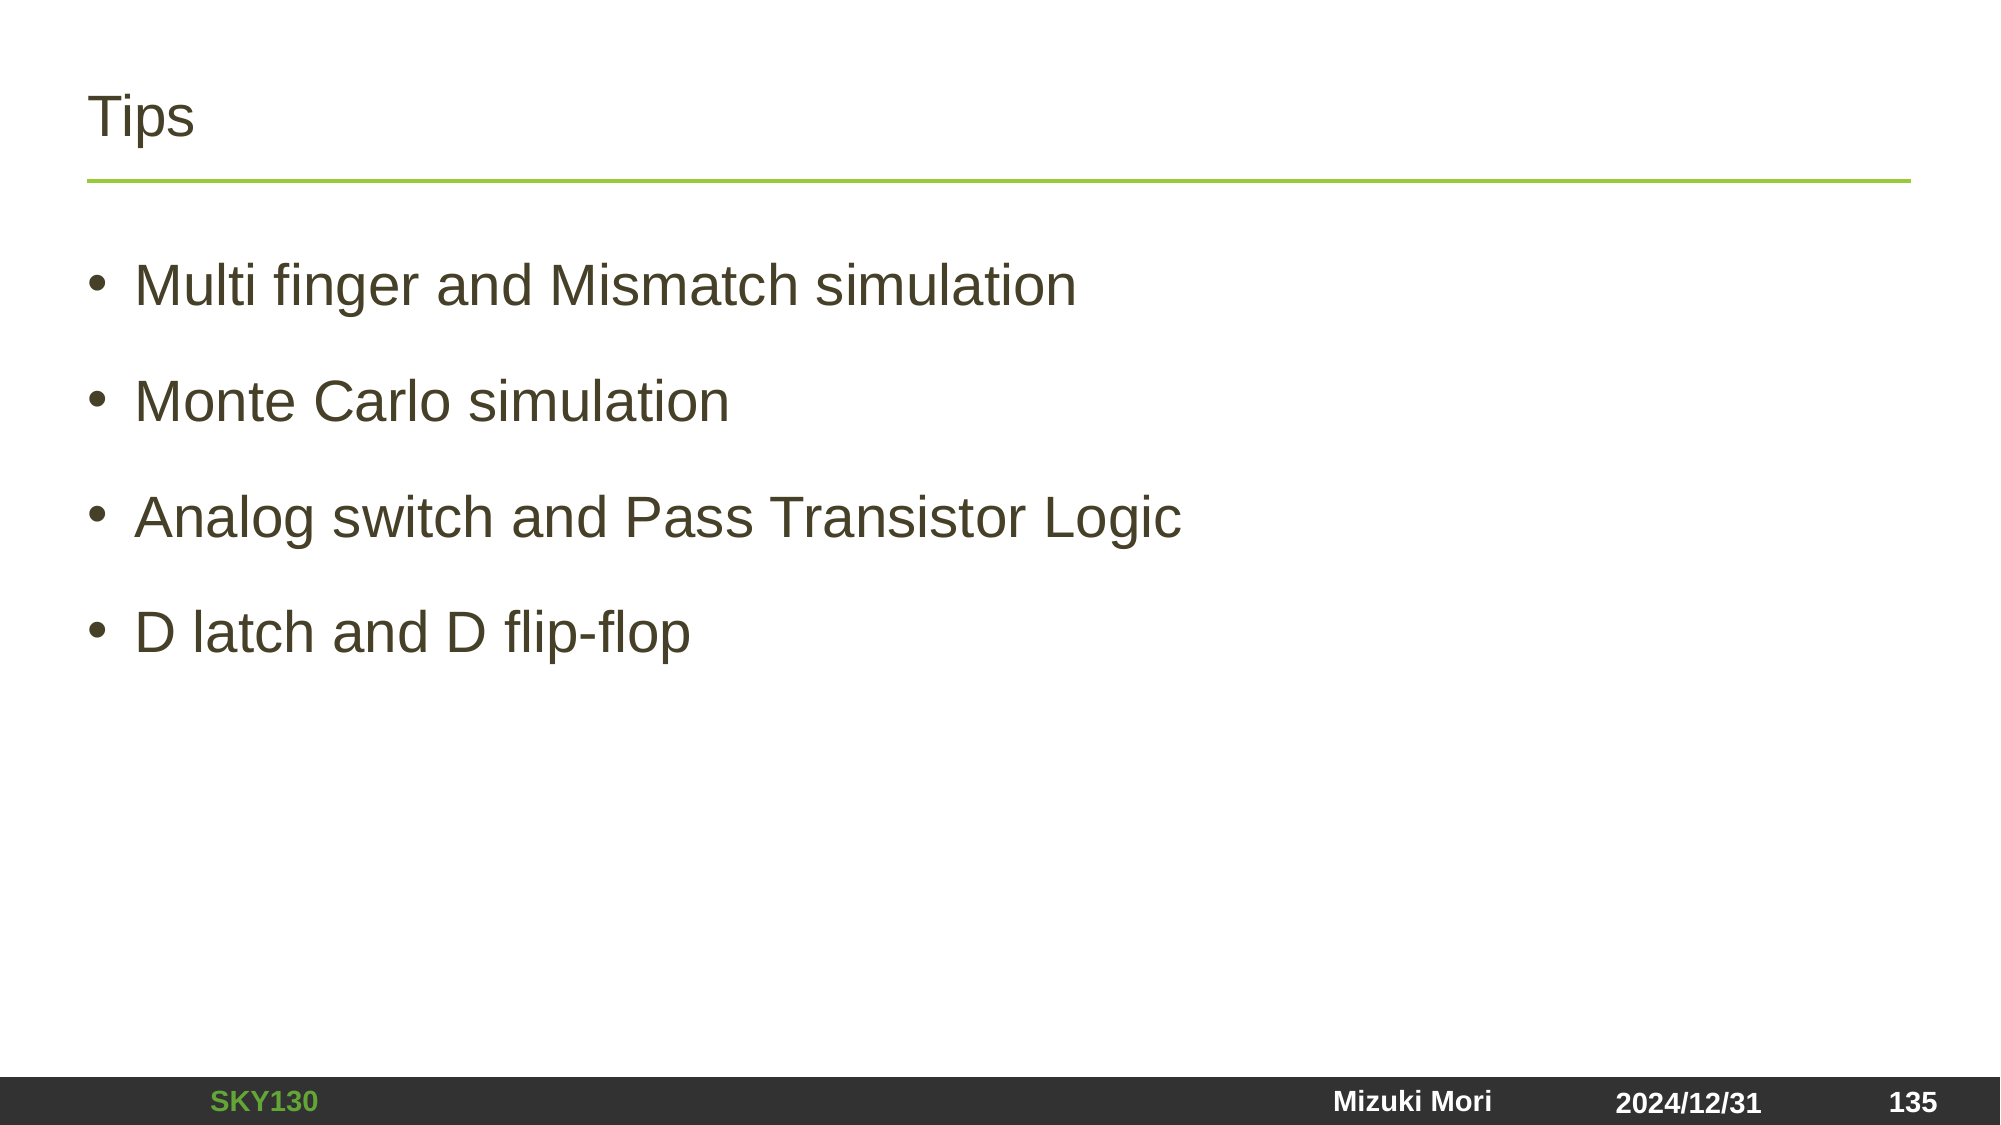

# Tips
Multi finger and Mismatch simulation
Monte Carlo simulation
Analog switch and Pass Transistor Logic
D latch and D flip-flop
135
2024/12/31